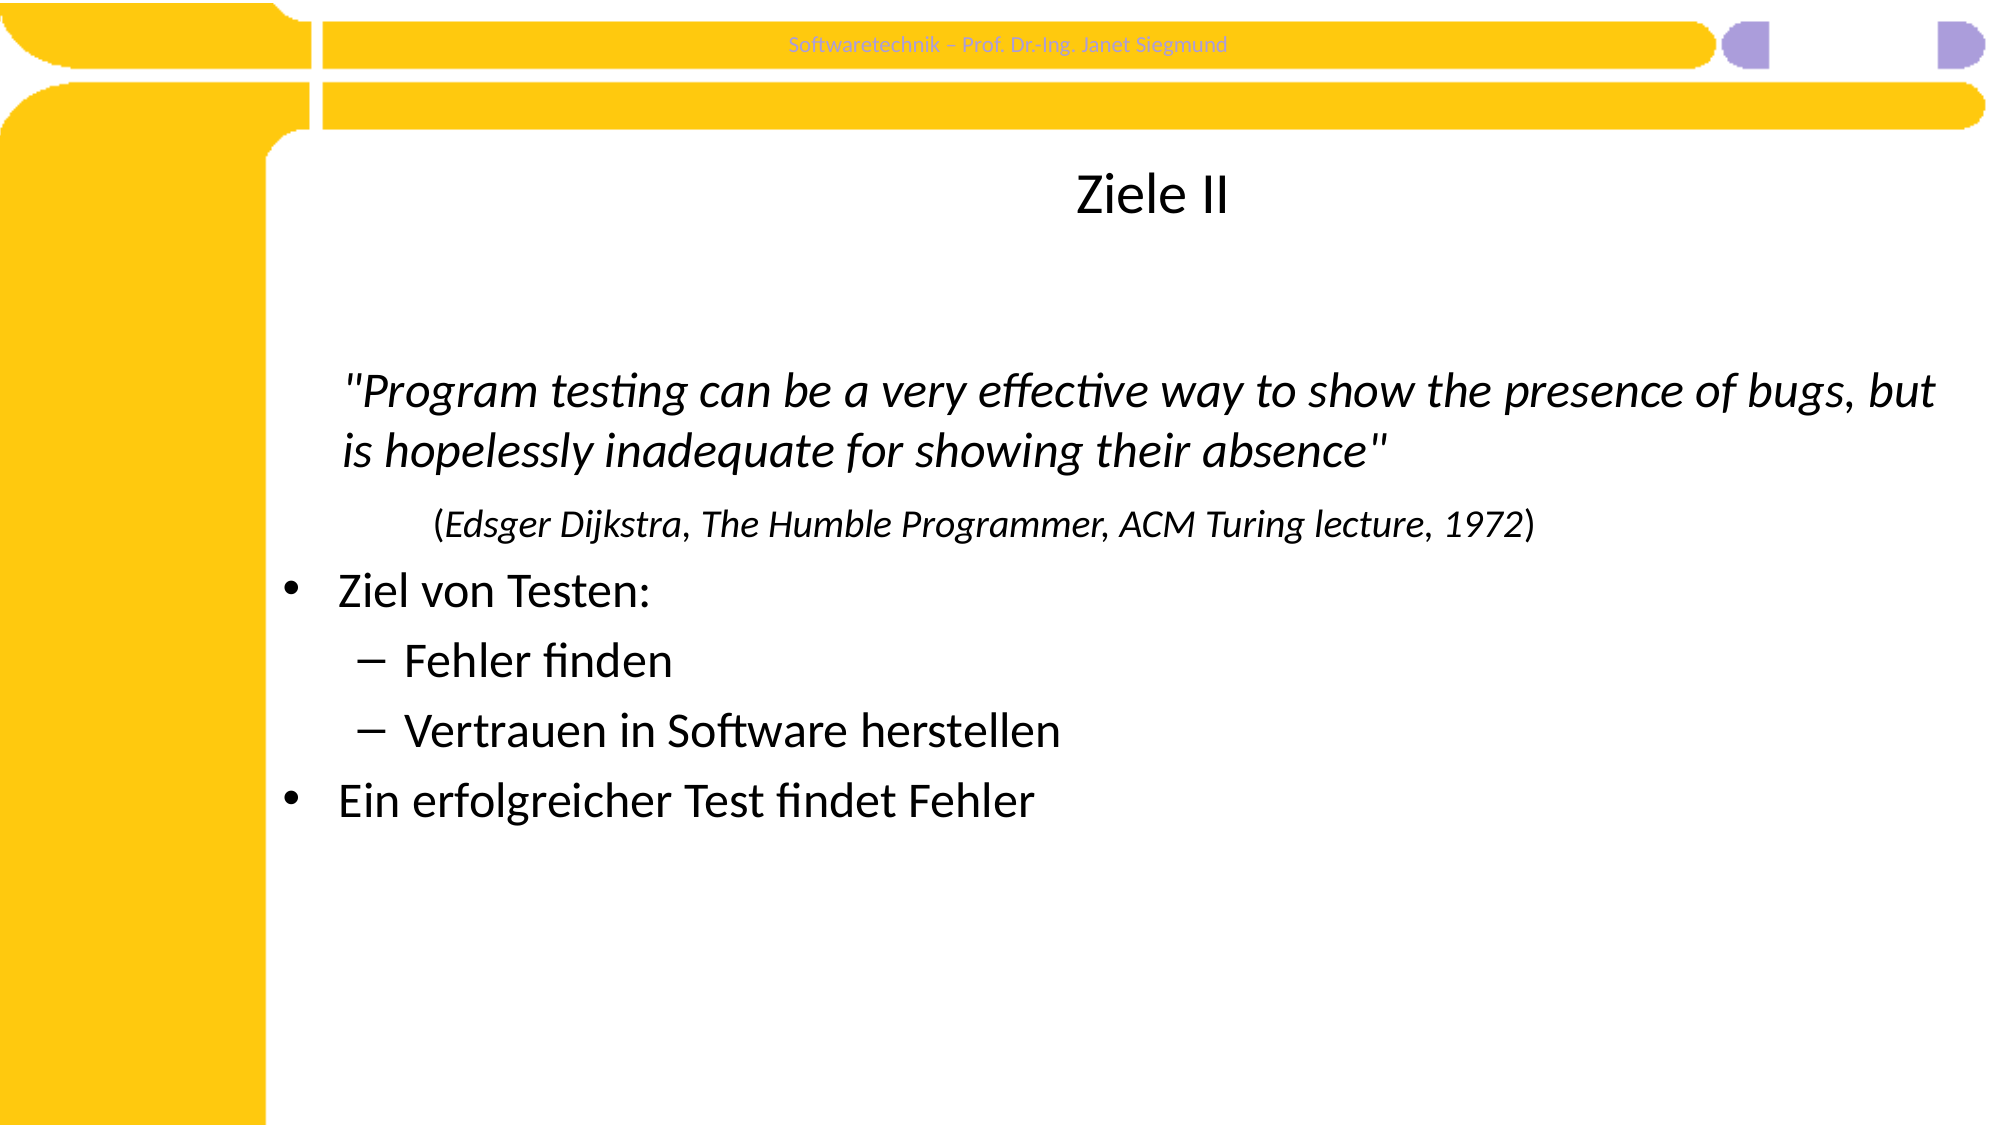

# Ziele II
"Program testing can be a very effective way to show the presence of bugs, but is hopelessly inadequate for showing their absence"
	(Edsger Dijkstra, The Humble Programmer, ACM Turing lecture, 1972)
Ziel von Testen:
Fehler finden
Vertrauen in Software herstellen
Ein erfolgreicher Test findet Fehler